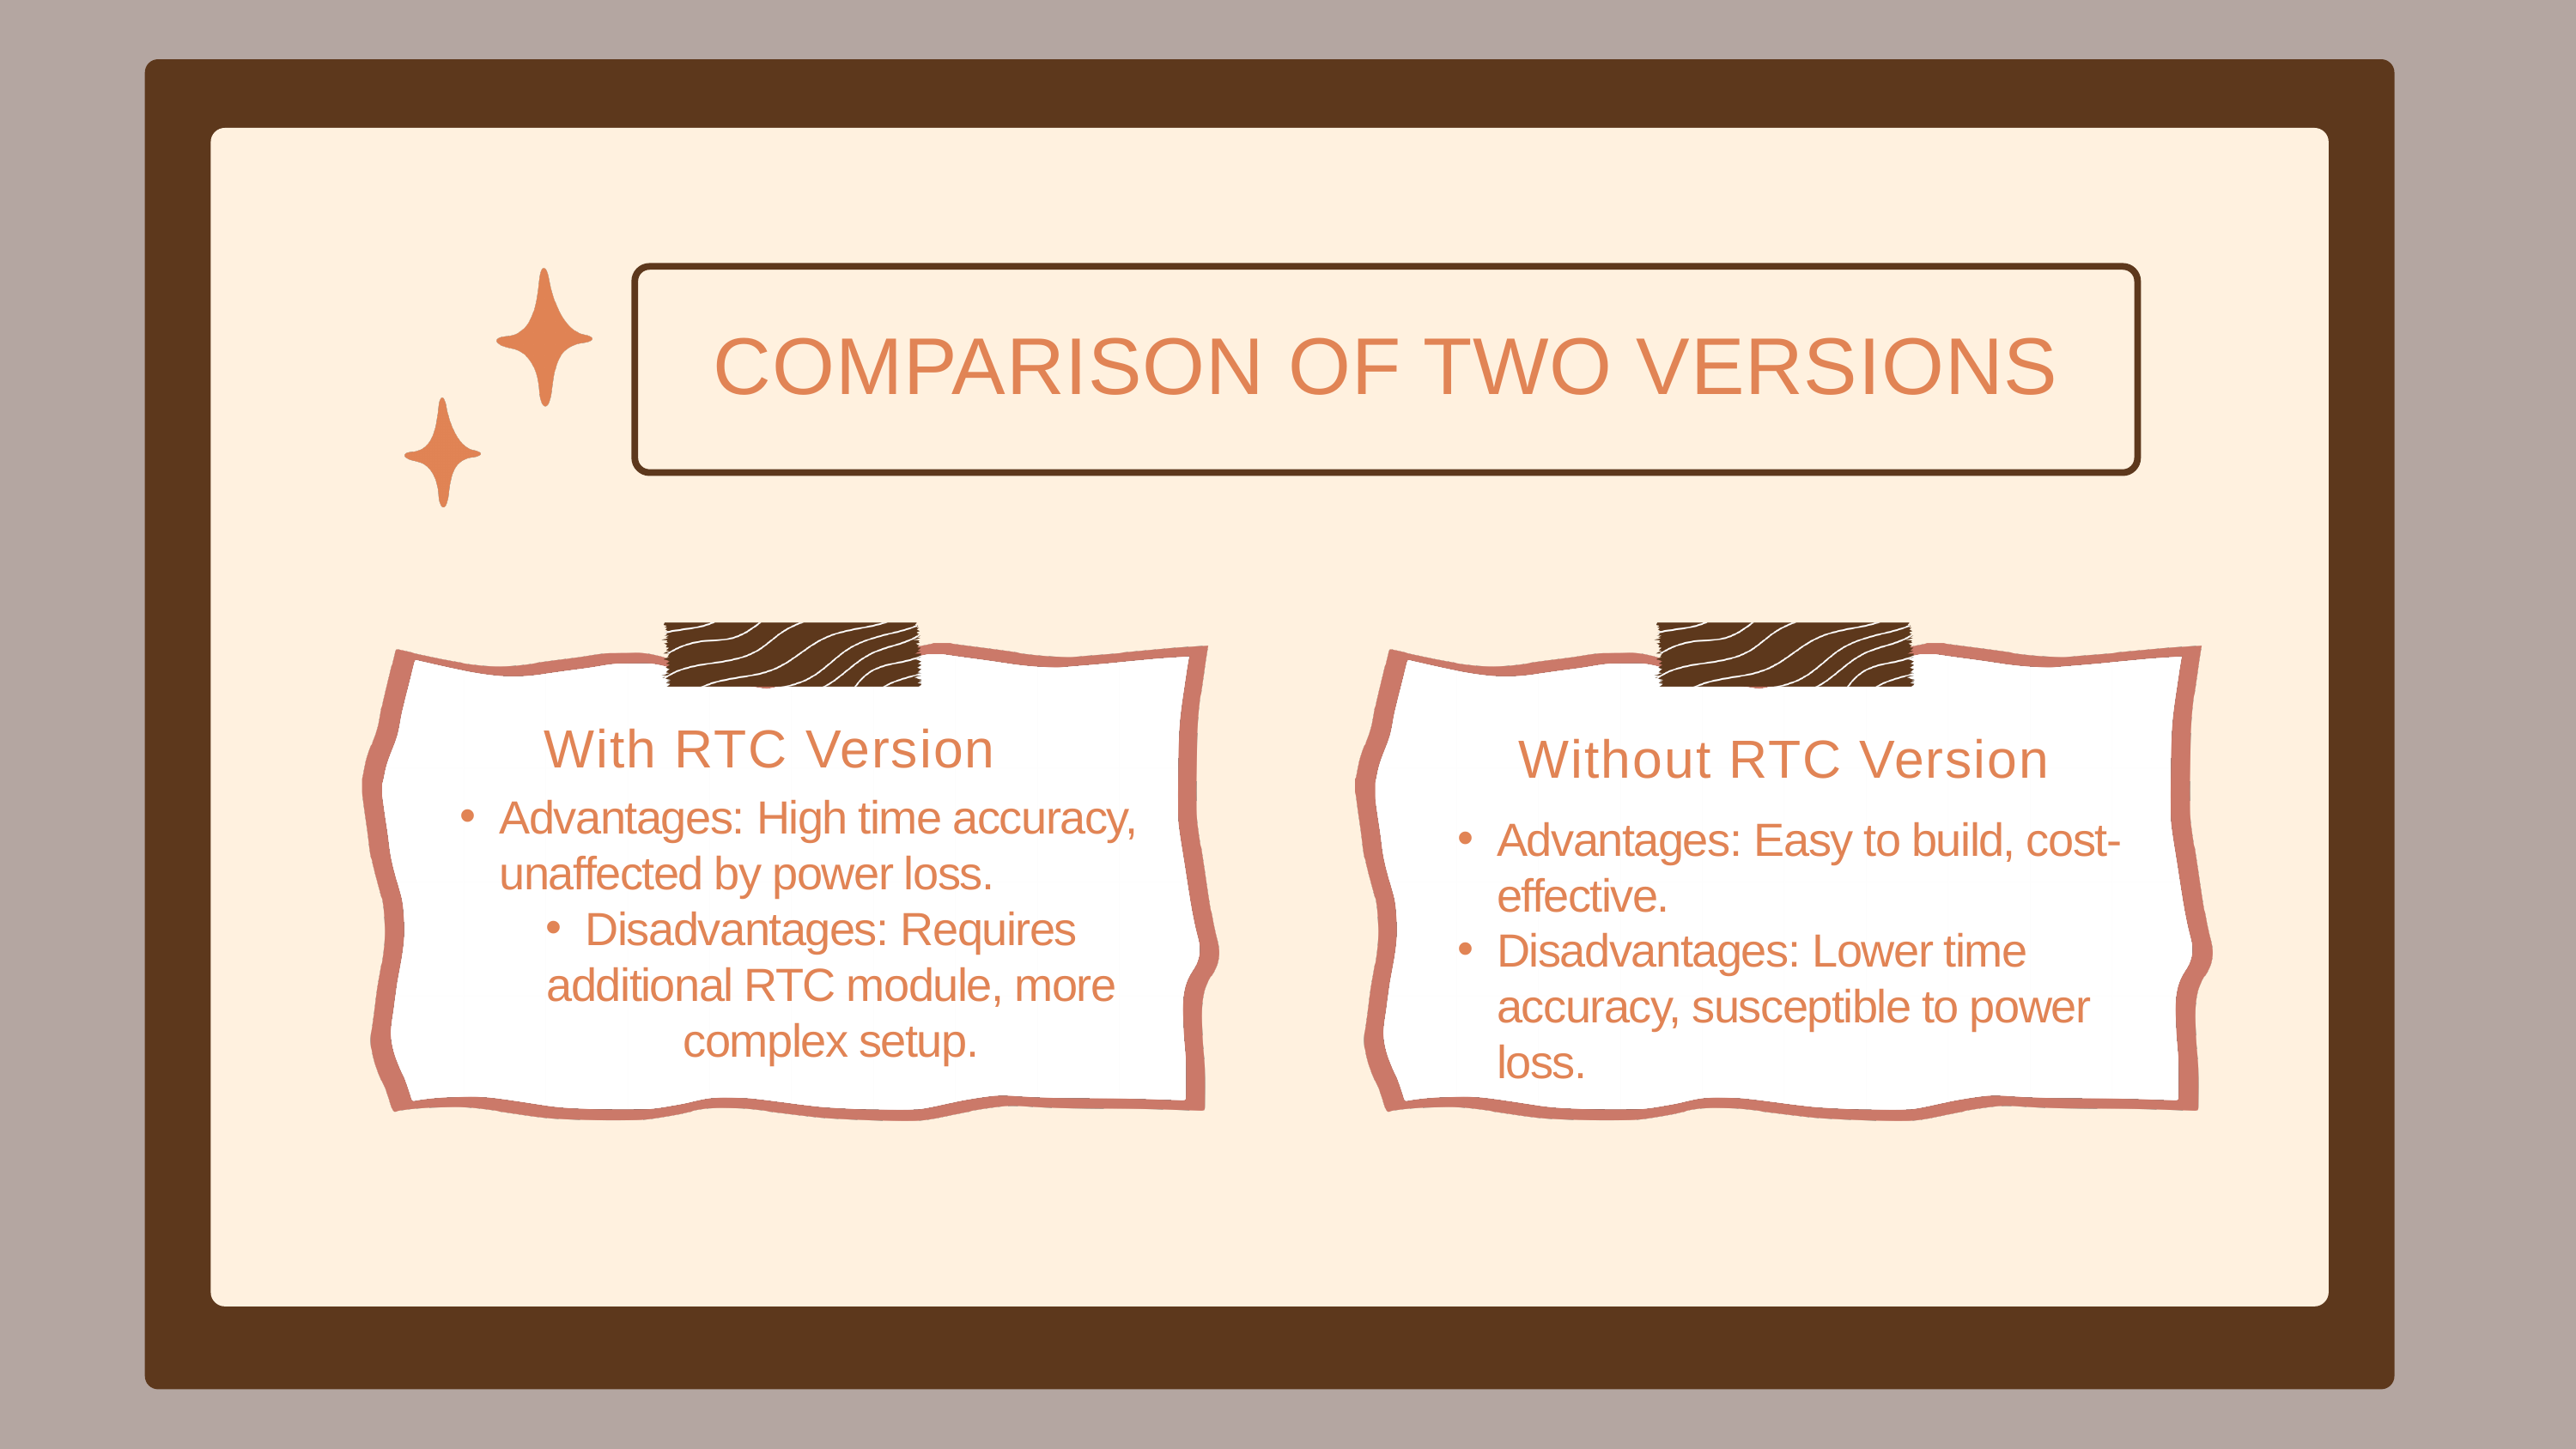

COMPARISON OF TWO VERSIONS

With RTC Version

Without RTC Version

Advantages: High time accuracy, unaffected by power loss.
Disadvantages: Requires additional RTC module, more complex setup.

Advantages: Easy to build, cost-effective.
Disadvantages: Lower time accuracy, susceptible to power loss.